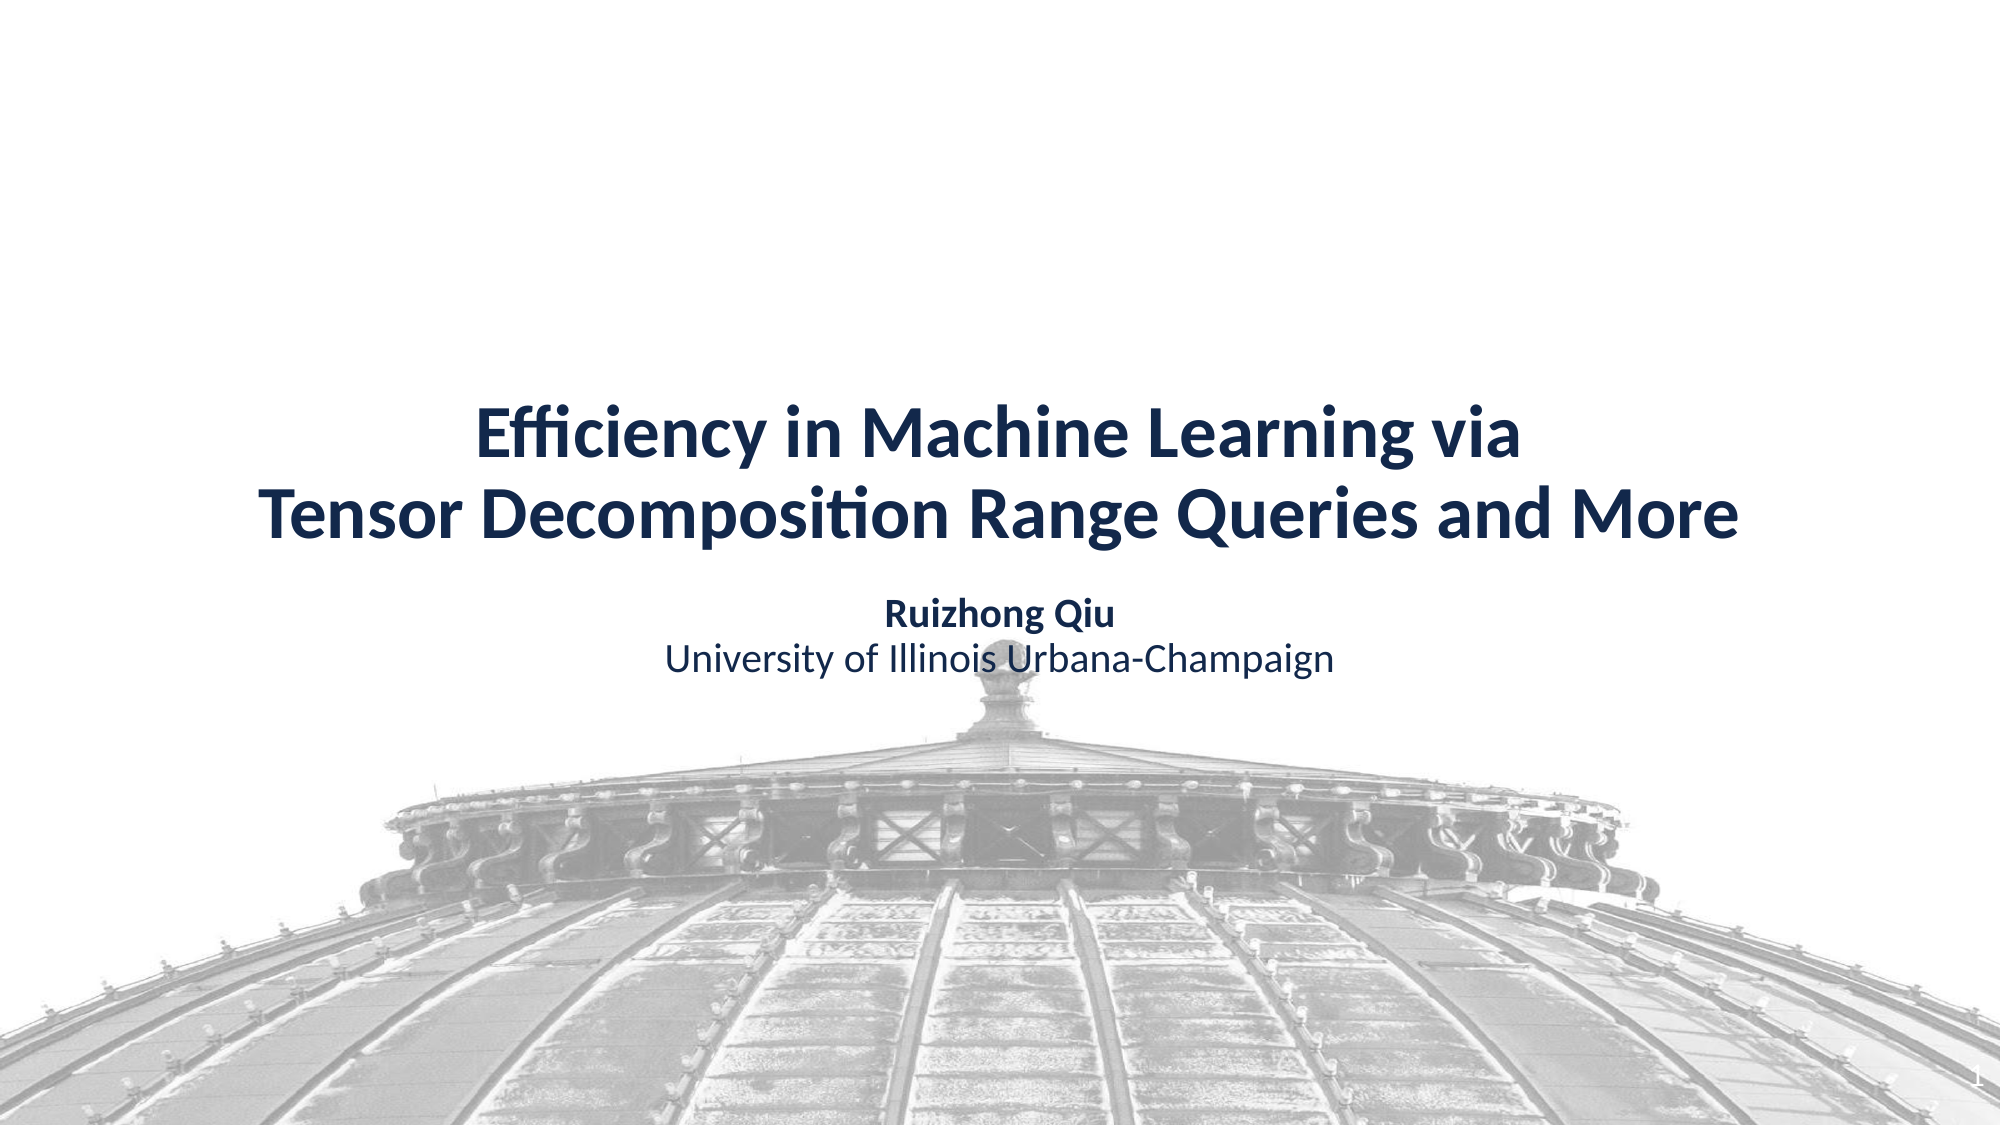

# Efficiency in Machine Learning via Tensor Decomposition Range Queries and More
Ruizhong Qiu
University of Illinois Urbana-Champaign
1